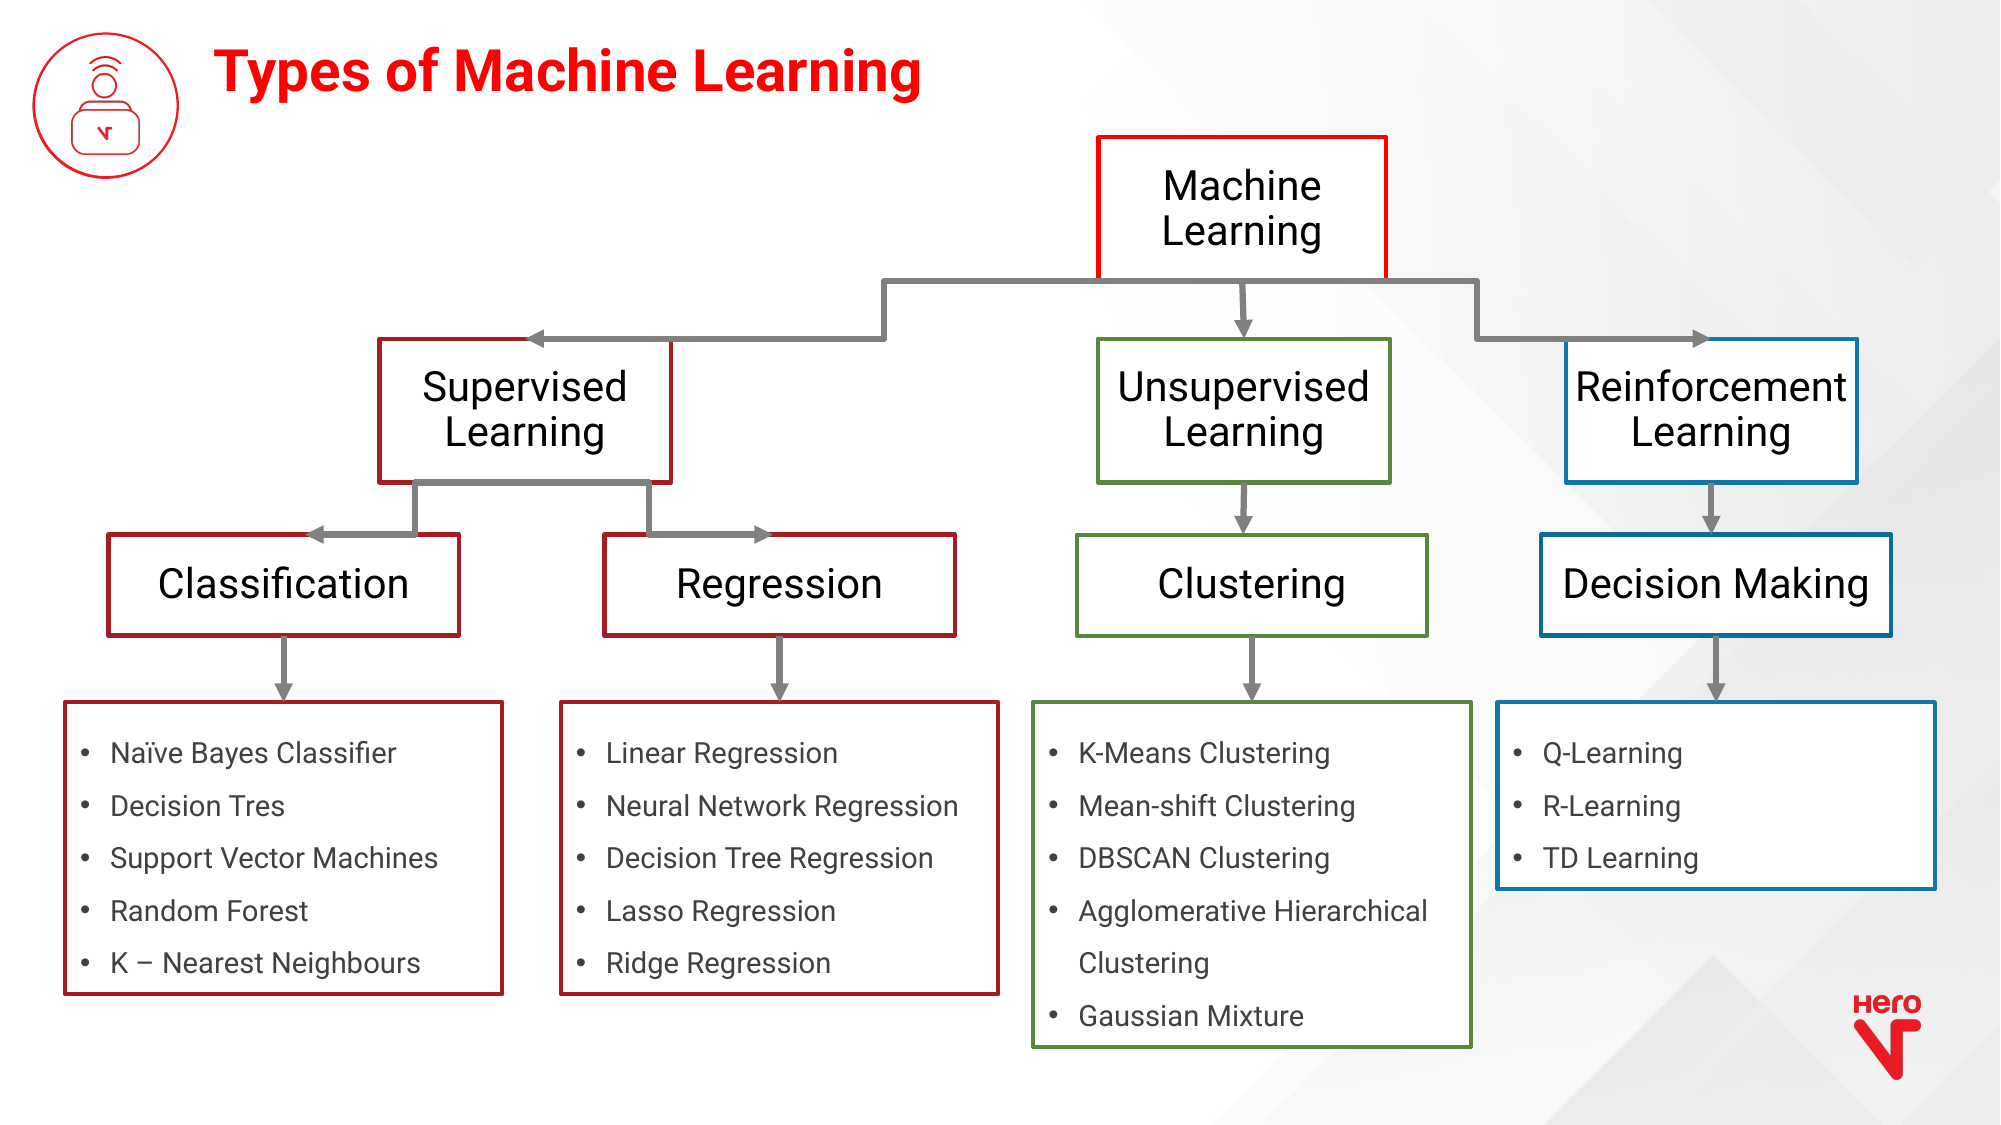

Types of Machine Learning
Machine Learning
Unsupervised Learning
Reinforcement Learning
Supervised Learning
Classification
Regression
Decision Making
Clustering
Naïve Bayes Classifier
Decision Tres
Support Vector Machines
Random Forest
K – Nearest Neighbours
Linear Regression
Neural Network Regression
Decision Tree Regression
Lasso Regression
Ridge Regression
K-Means Clustering
Mean-shift Clustering
DBSCAN Clustering
Agglomerative Hierarchical Clustering
Gaussian Mixture
Q-Learning
R-Learning
TD Learning